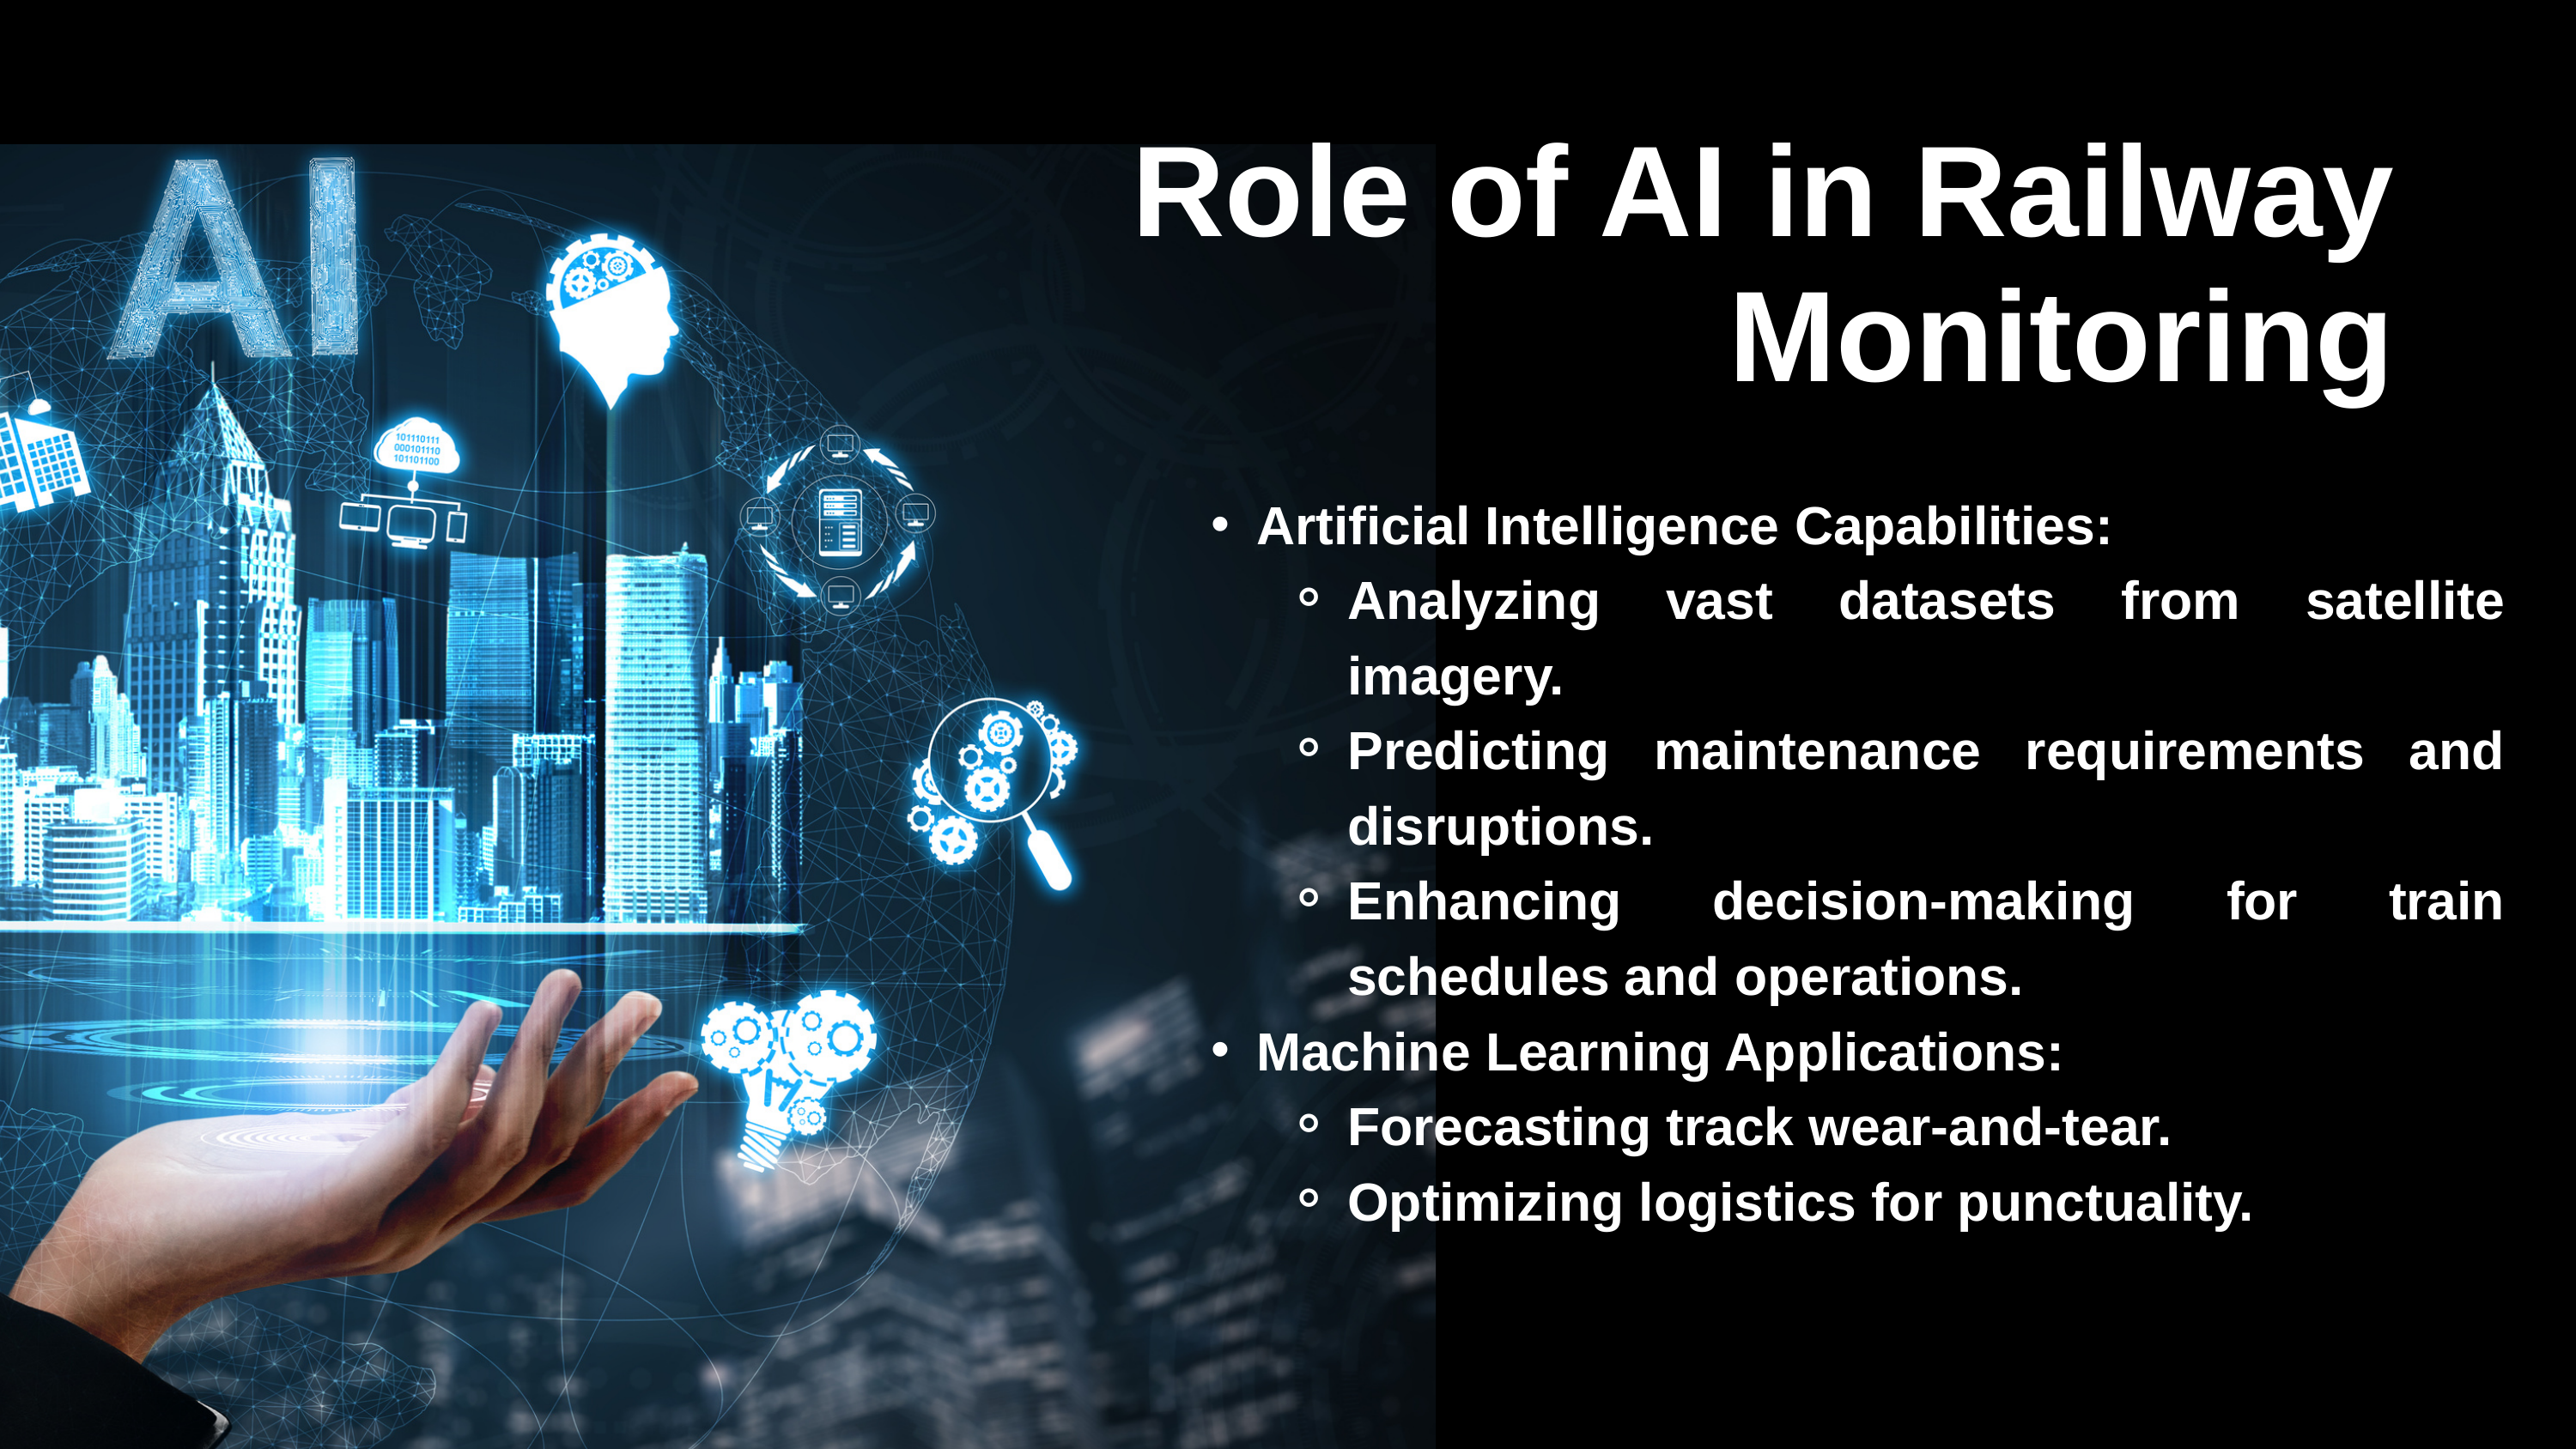

Role of AI in Railway Monitoring

Artificial Intelligence Capabilities:
Analyzing vast datasets from satellite imagery.
Predicting maintenance requirements and disruptions.
Enhancing decision-making for train schedules and operations.
Machine Learning Applications:
Forecasting track wear-and-tear.
Optimizing logistics for punctuality.